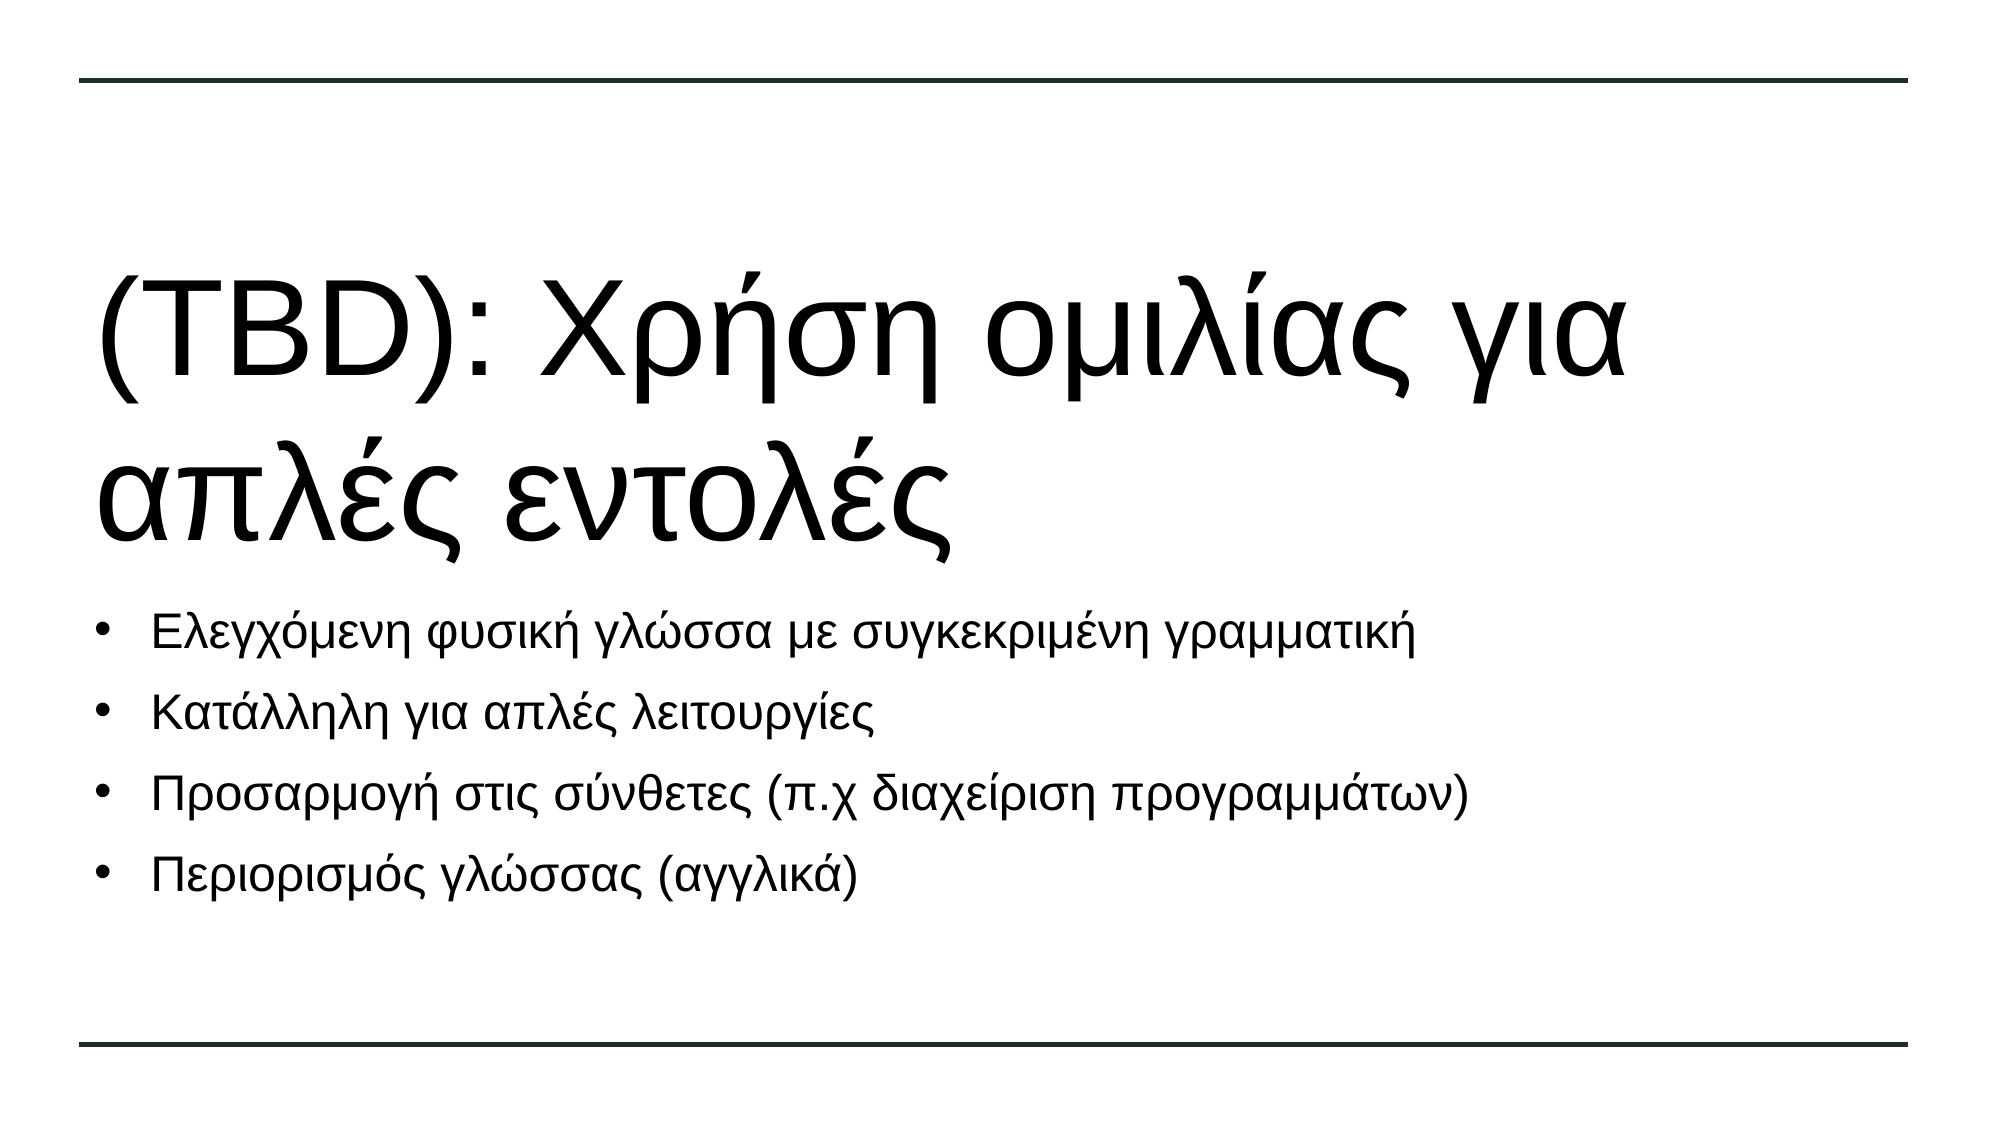

# (TBD): Χρήση ομιλίας για απλές εντολές
Ελεγχόμενη φυσική γλώσσα με συγκεκριμένη γραμματική
Κατάλληλη για απλές λειτουργίες
Προσαρμογή στις σύνθετες (π.χ διαχείριση προγραμμάτων)
Περιορισμός γλώσσας (αγγλικά)